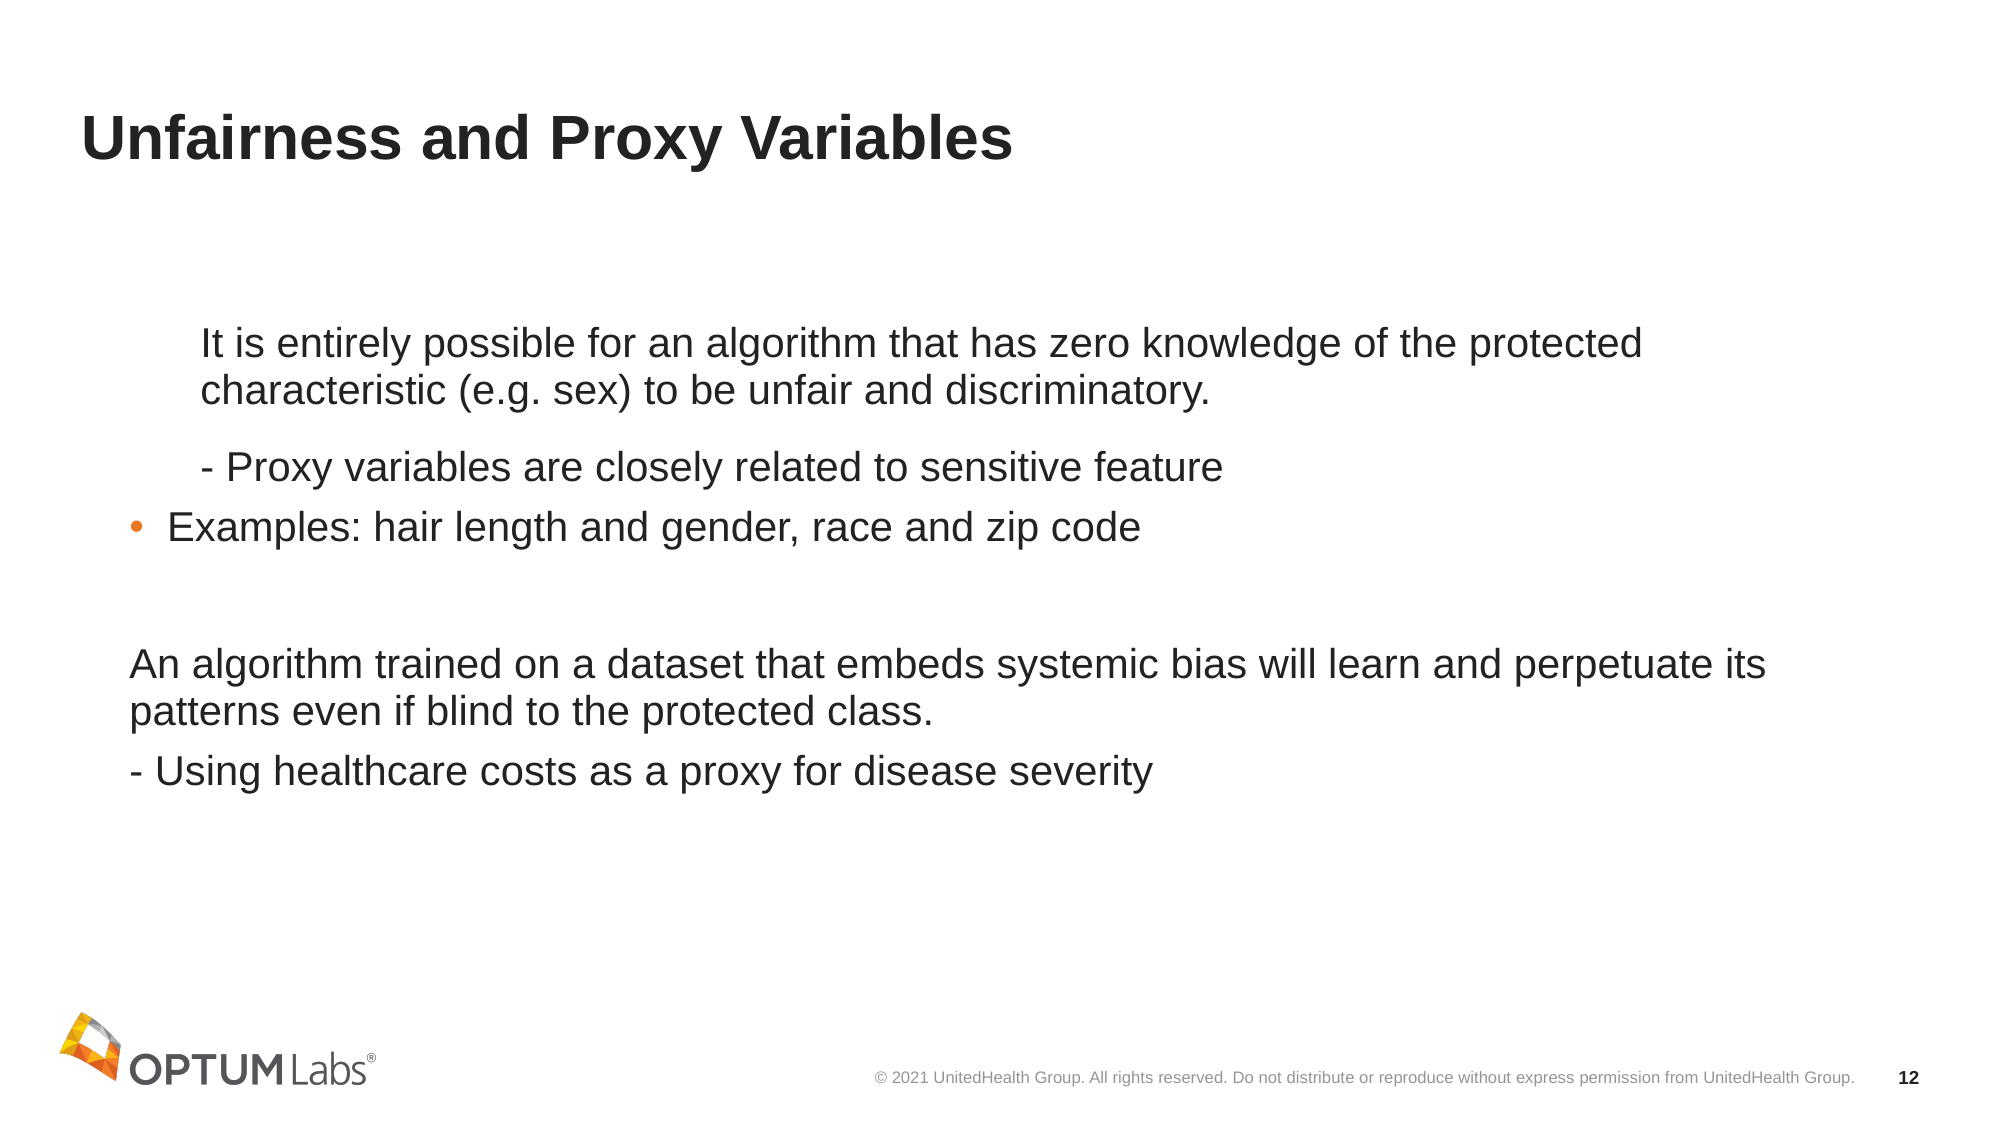

# Unfairness and Proxy Variables

It is entirely possible for an algorithm that has zero knowledge of the protected characteristic (e.g. sex) to be unfair and discriminatory.
- Proxy variables are closely related to sensitive feature
Examples: hair length and gender, race and zip code

An algorithm trained on a dataset that embeds systemic bias will learn and perpetuate its patterns even if blind to the protected class.
- Using healthcare costs as a proxy for disease severity
12
© 2021 UnitedHealth Group. All rights reserved. Do not distribute or reproduce without express permission from UnitedHealth Group.